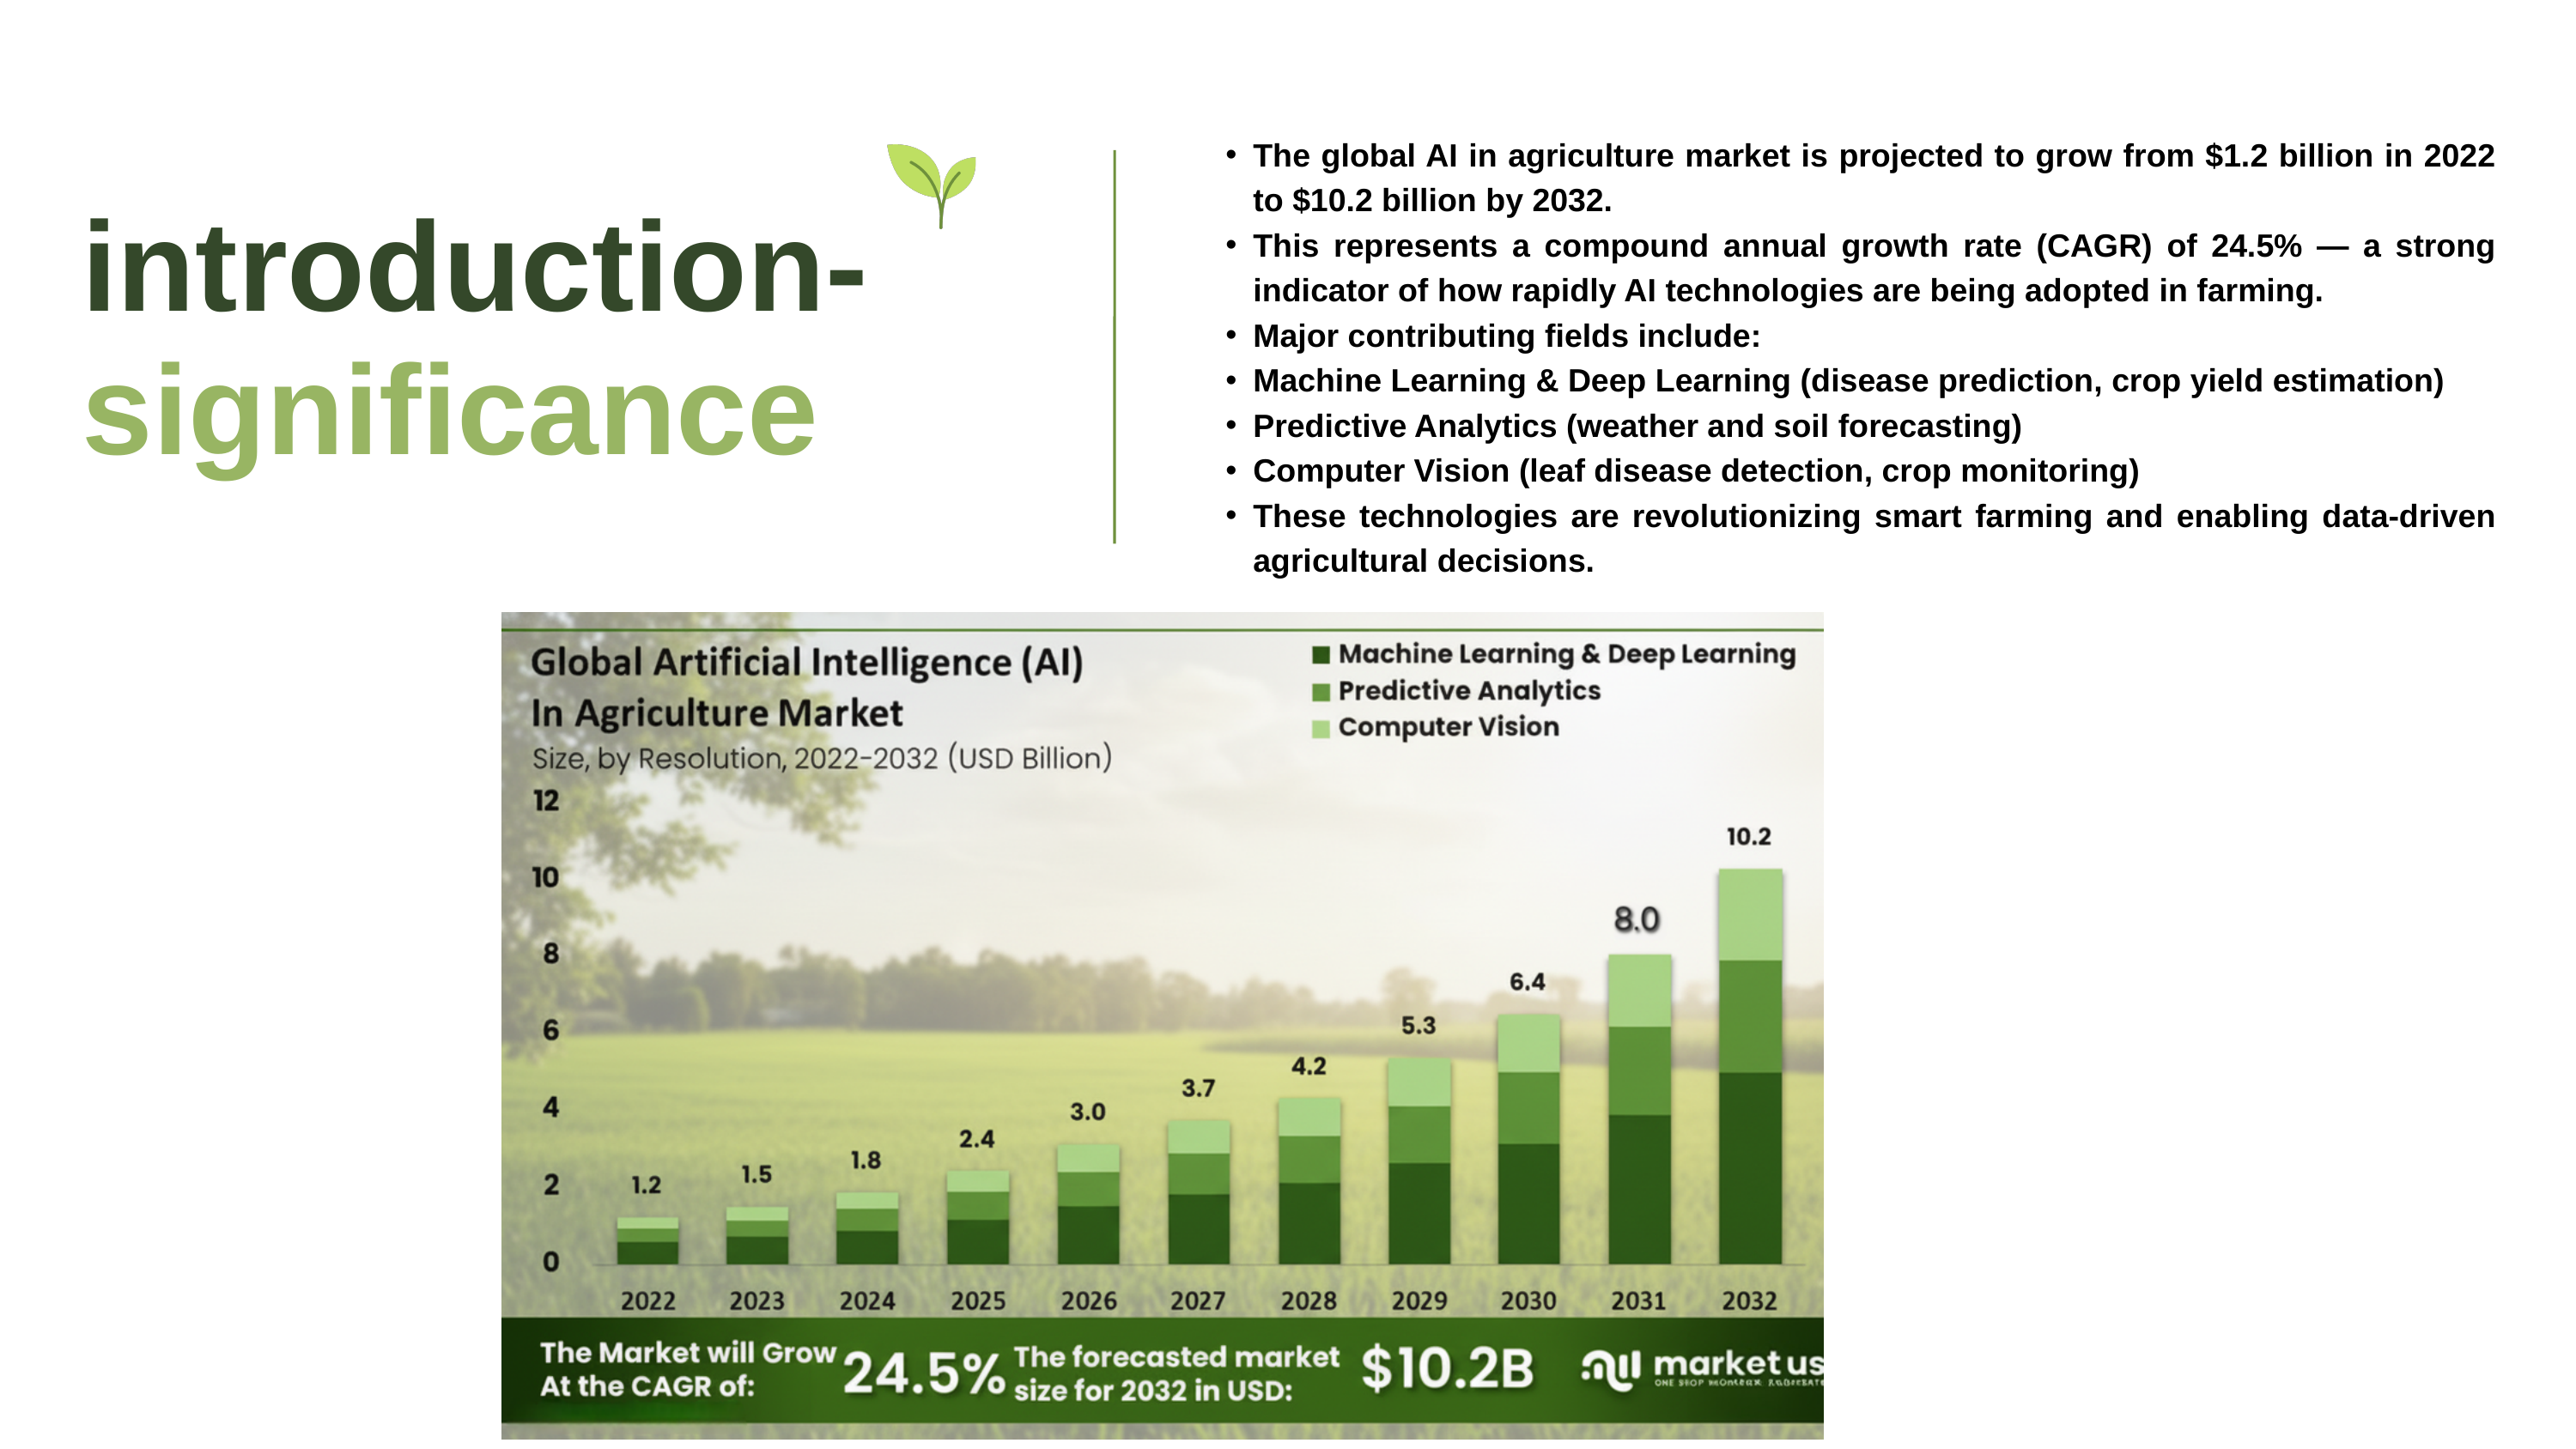

The global AI in agriculture market is projected to grow from $1.2 billion in 2022 to $10.2 billion by 2032.
This represents a compound annual growth rate (CAGR) of 24.5% — a strong indicator of how rapidly AI technologies are being adopted in farming.
Major contributing fields include:
Machine Learning & Deep Learning (disease prediction, crop yield estimation)
Predictive Analytics (weather and soil forecasting)
Computer Vision (leaf disease detection, crop monitoring)
These technologies are revolutionizing smart farming and enabling data-driven agricultural decisions.

introduction-
significance

8.0